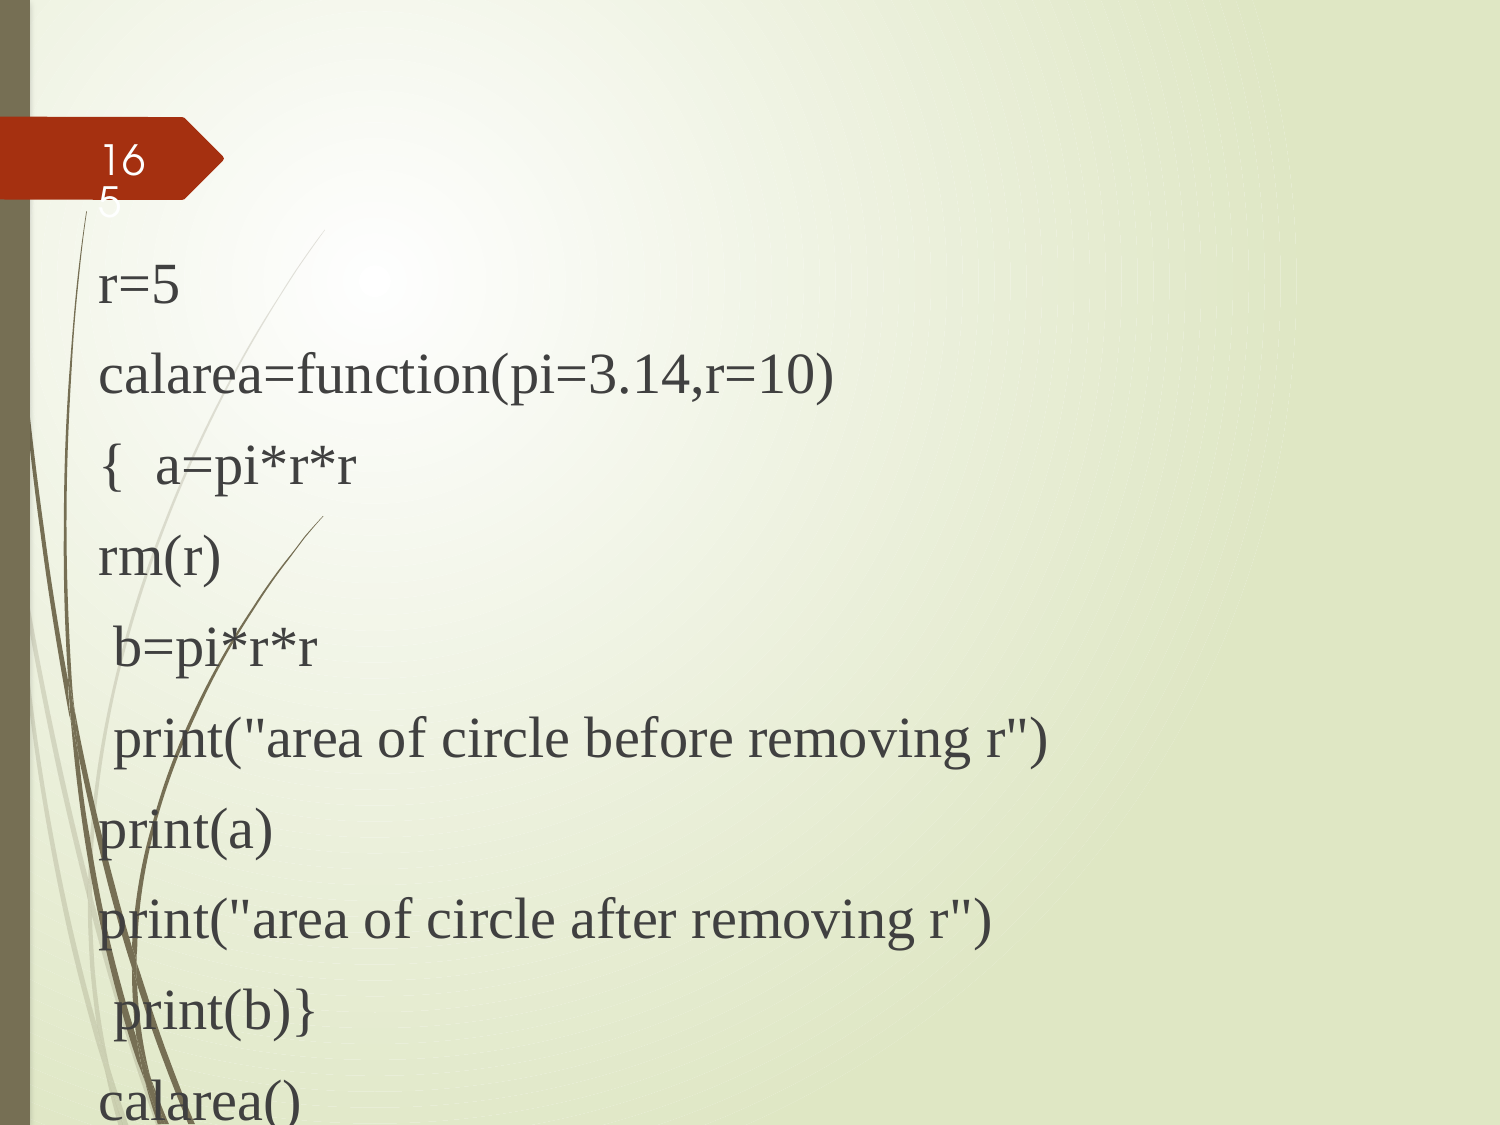

#
165
r=5
calarea=function(pi=3.14,r=10)
{  a=pi*r*r
rm(r)
 b=pi*r*r
 print("area of circle before removing r")
print(a)
print("area of circle after removing r")
 print(b)}
calarea()